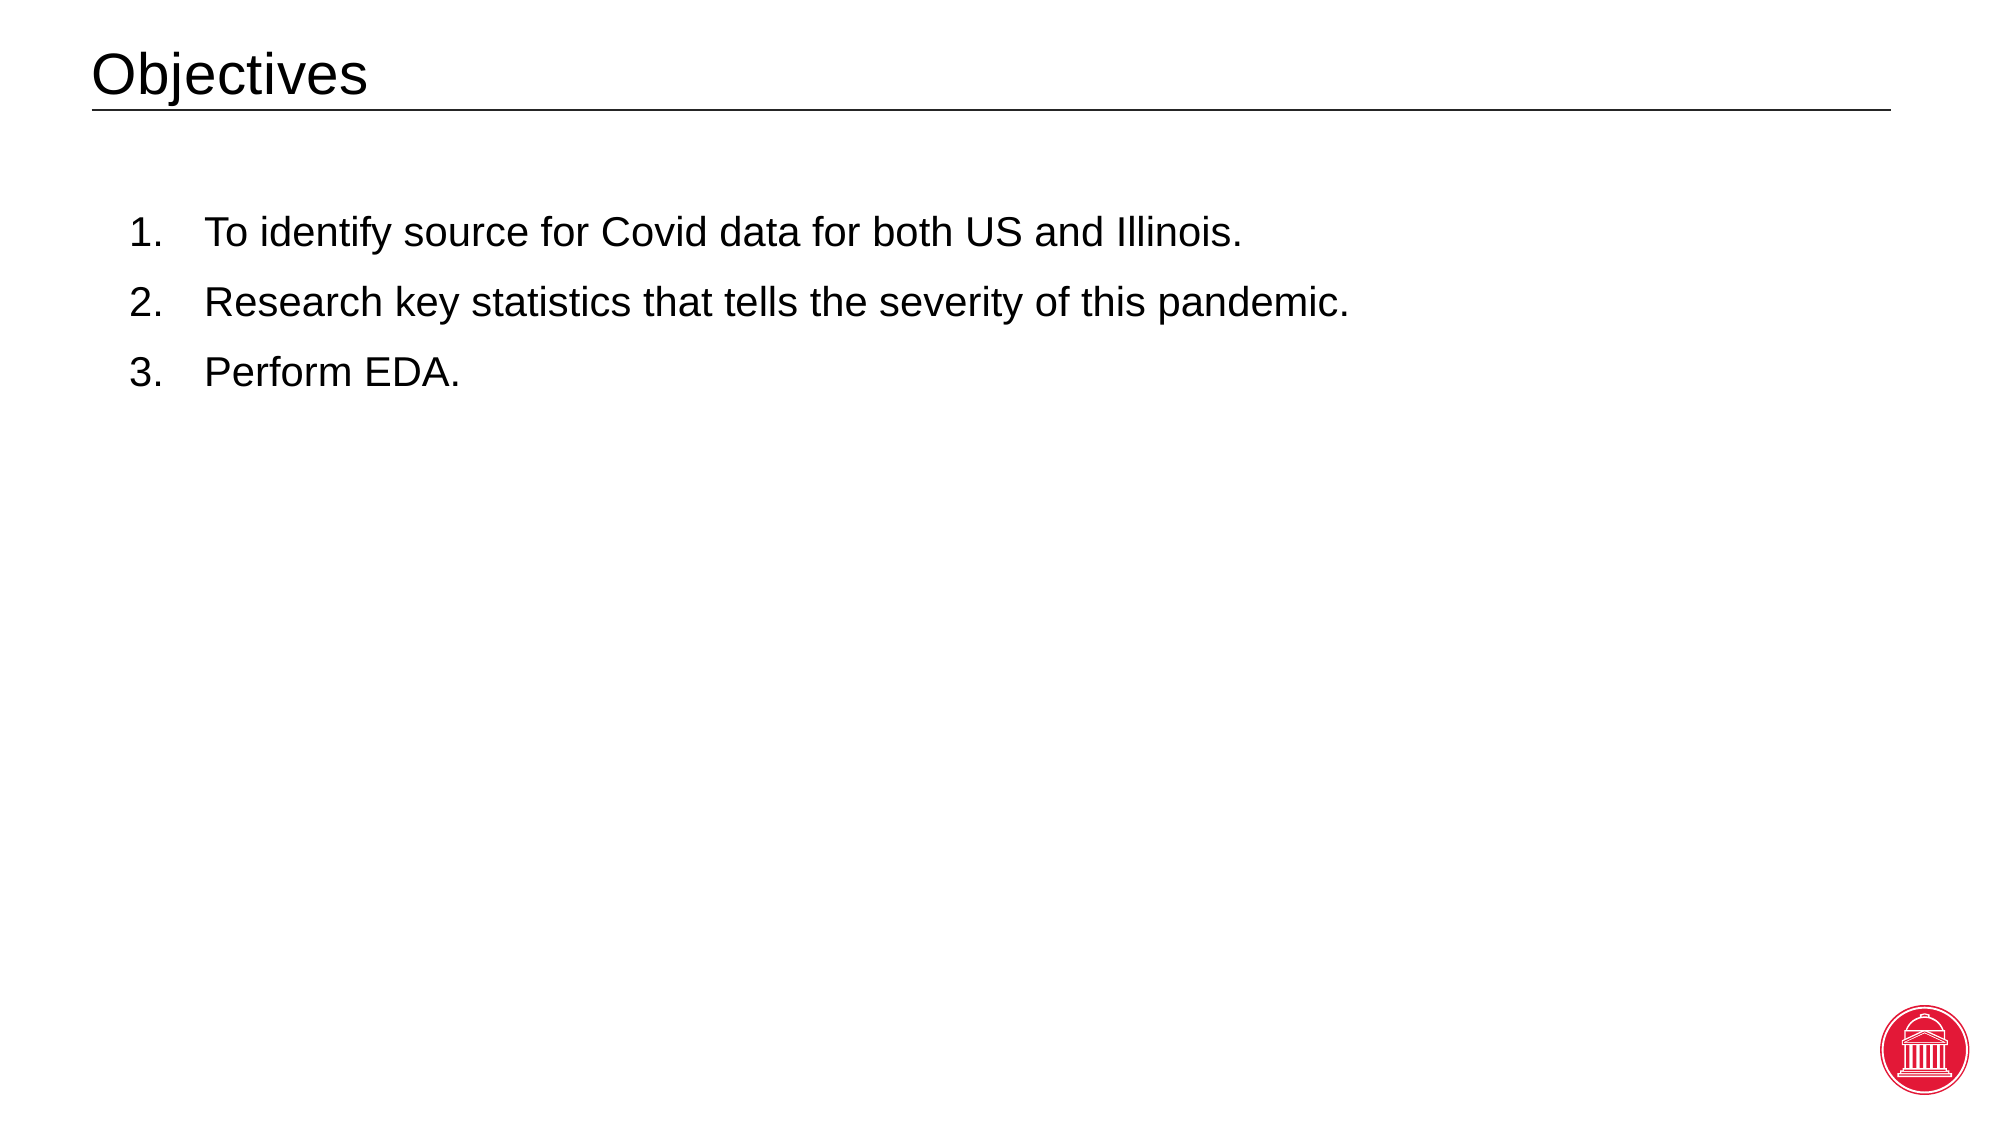

# Objectives
To identify source for Covid data for both US and Illinois.
Research key statistics that tells the severity of this pandemic.
Perform EDA.